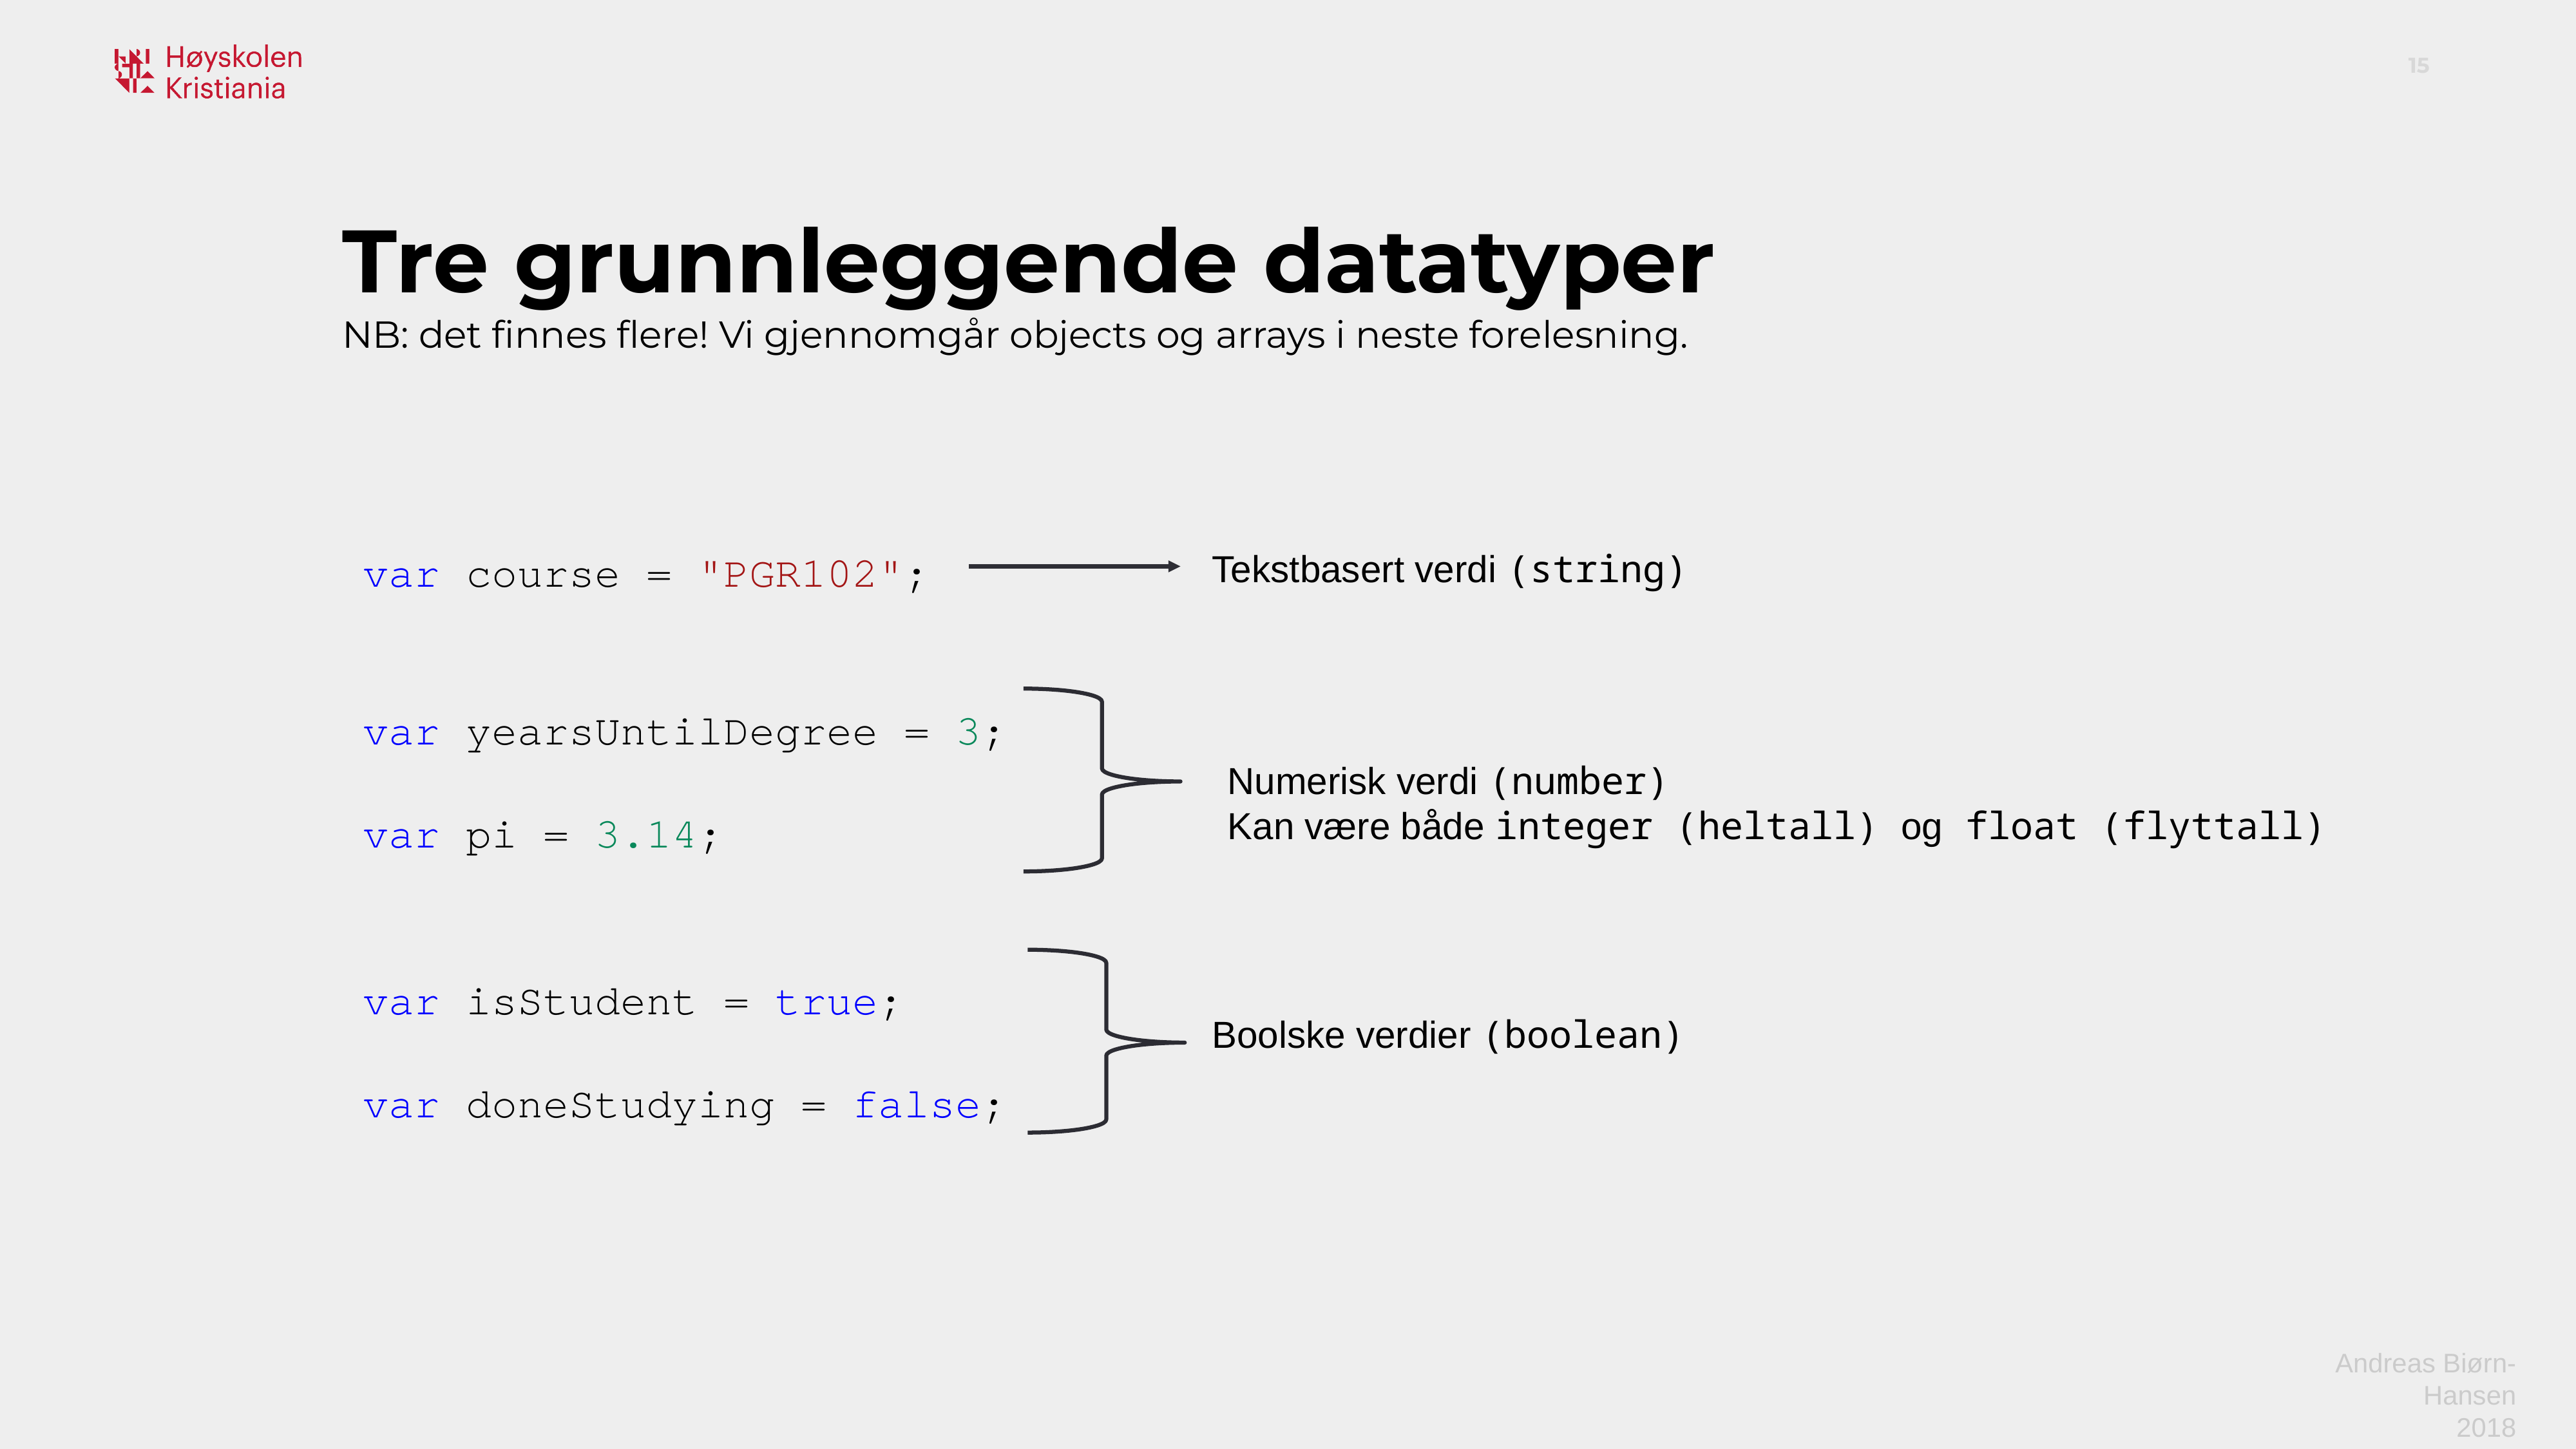

Tre grunnleggende datatyper
NB: det finnes flere! Vi gjennomgår objects og arrays i neste forelesning.
var course = "PGR102";
Tekstbasert verdi (string)

var yearsUntilDegree = 3;
var pi = 3.14;
Numerisk verdi (number)
Kan være både integer (heltall) og float (flyttall)

var isStudent = true;
var doneStudying = false;
Boolske verdier (boolean)